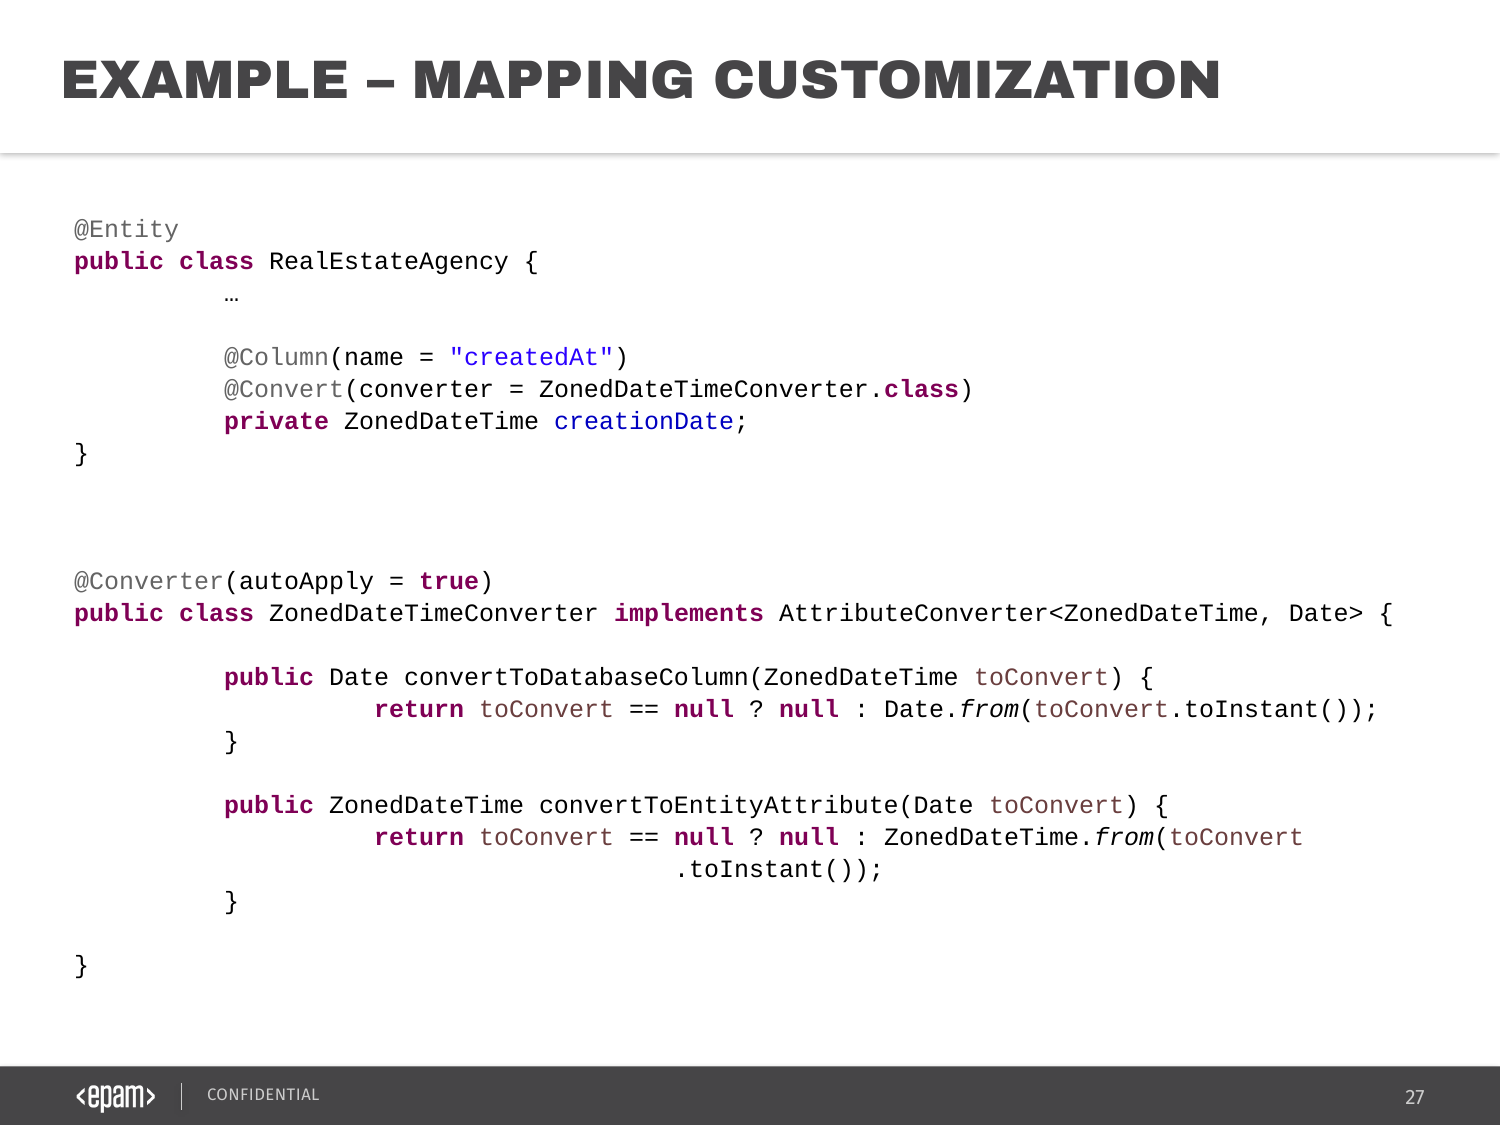

EXAMPLE – MAPPING CUSTOMIZATION
@Entity
public class RealEstateAgency {
	…

	@Column(name = "createdAt")
	@Convert(converter = ZonedDateTimeConverter.class)
	private ZonedDateTime creationDate;
}

@Converter(autoApply = true)
public class ZonedDateTimeConverter implements AttributeConverter<ZonedDateTime, Date> {

	public Date convertToDatabaseColumn(ZonedDateTime toConvert) {
		return toConvert == null ? null : Date.from(toConvert.toInstant());
	}

	public ZonedDateTime convertToEntityAttribute(Date toConvert) {
		return toConvert == null ? null : ZonedDateTime.from(toConvert
				.toInstant());
	}

}